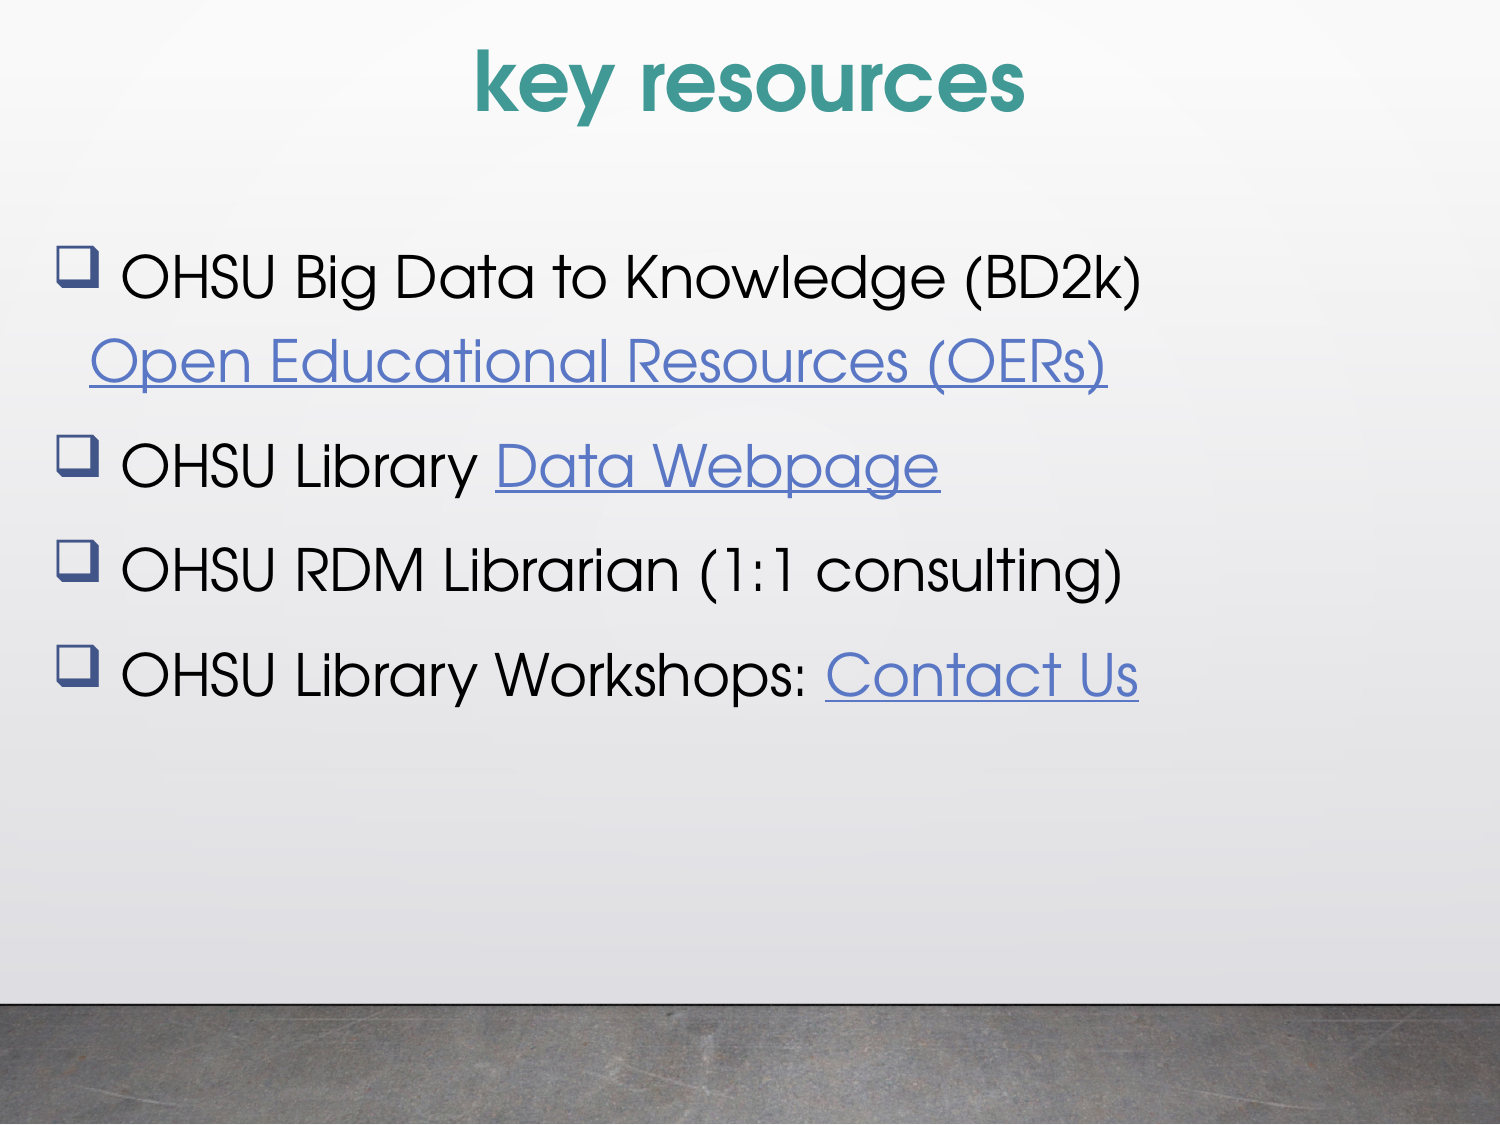

# key resources
 OHSU Big Data to Knowledge (BD2k) Open Educational Resources (OERs)
 OHSU Library Data Webpage
 OHSU RDM Librarian (1:1 consulting)
 OHSU Library Workshops: Contact Us